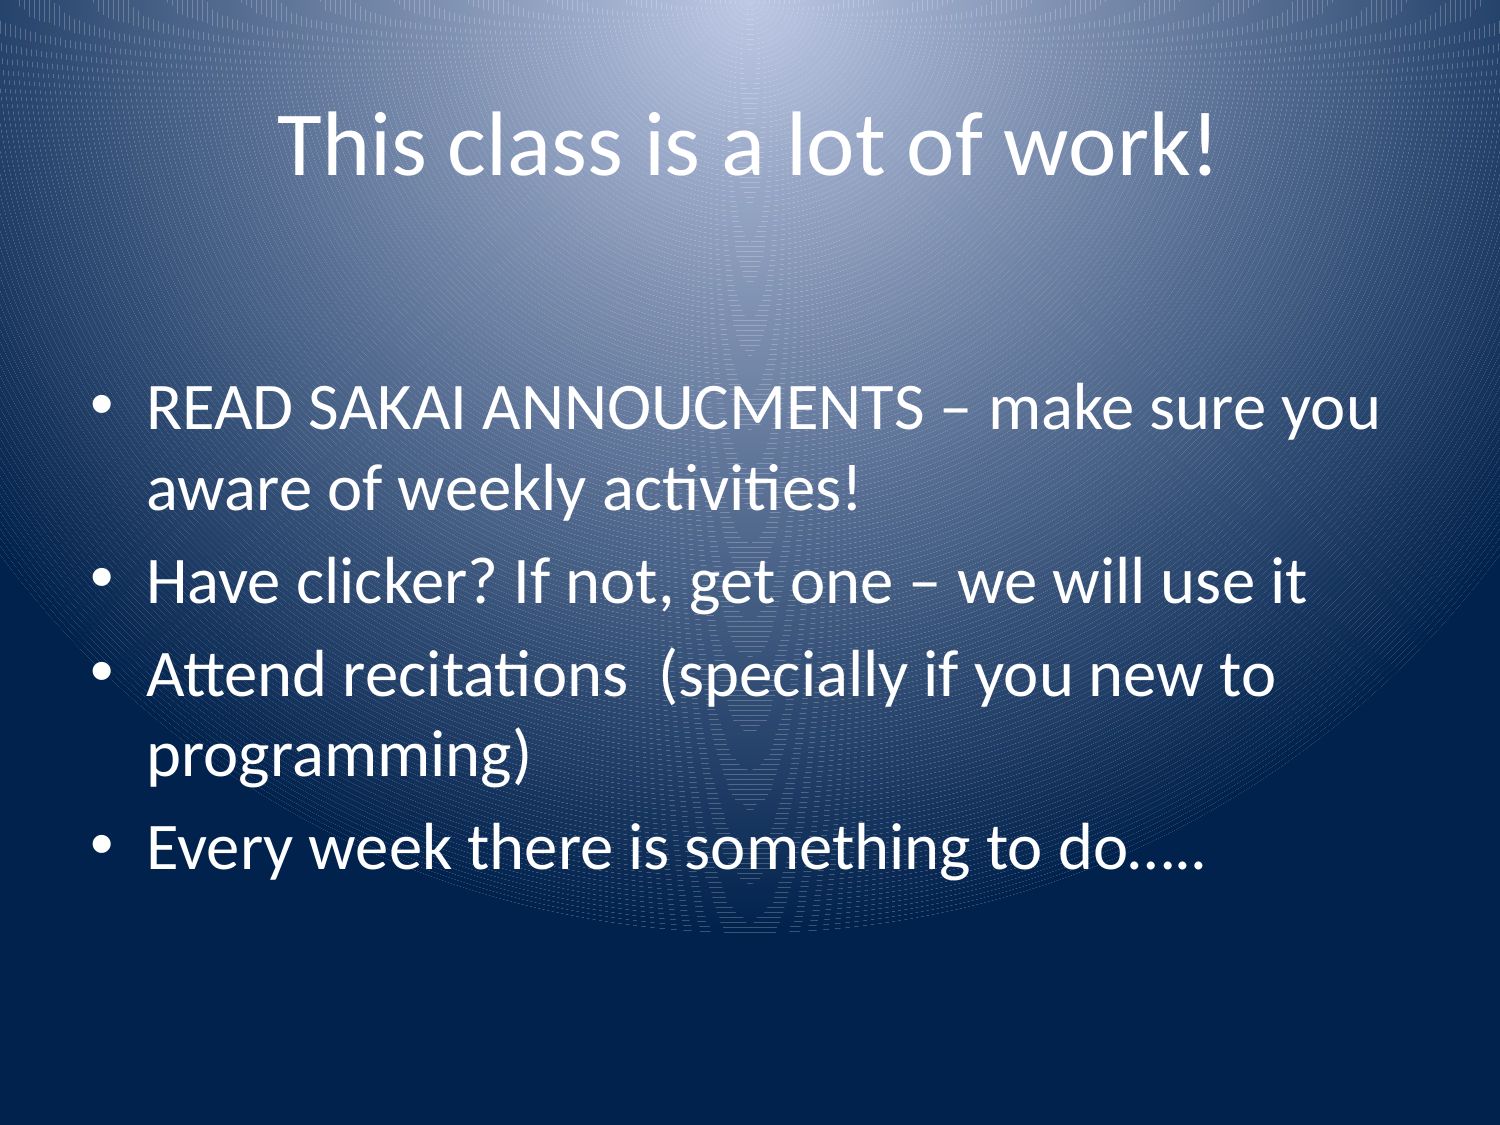

# This class is a lot of work!

READ SAKAI ANNOUCMENTS – make sure you aware of weekly activities!
Have clicker? If not, get one – we will use it
Attend recitations  (specially if you new to programming)
Every week there is something to do…..